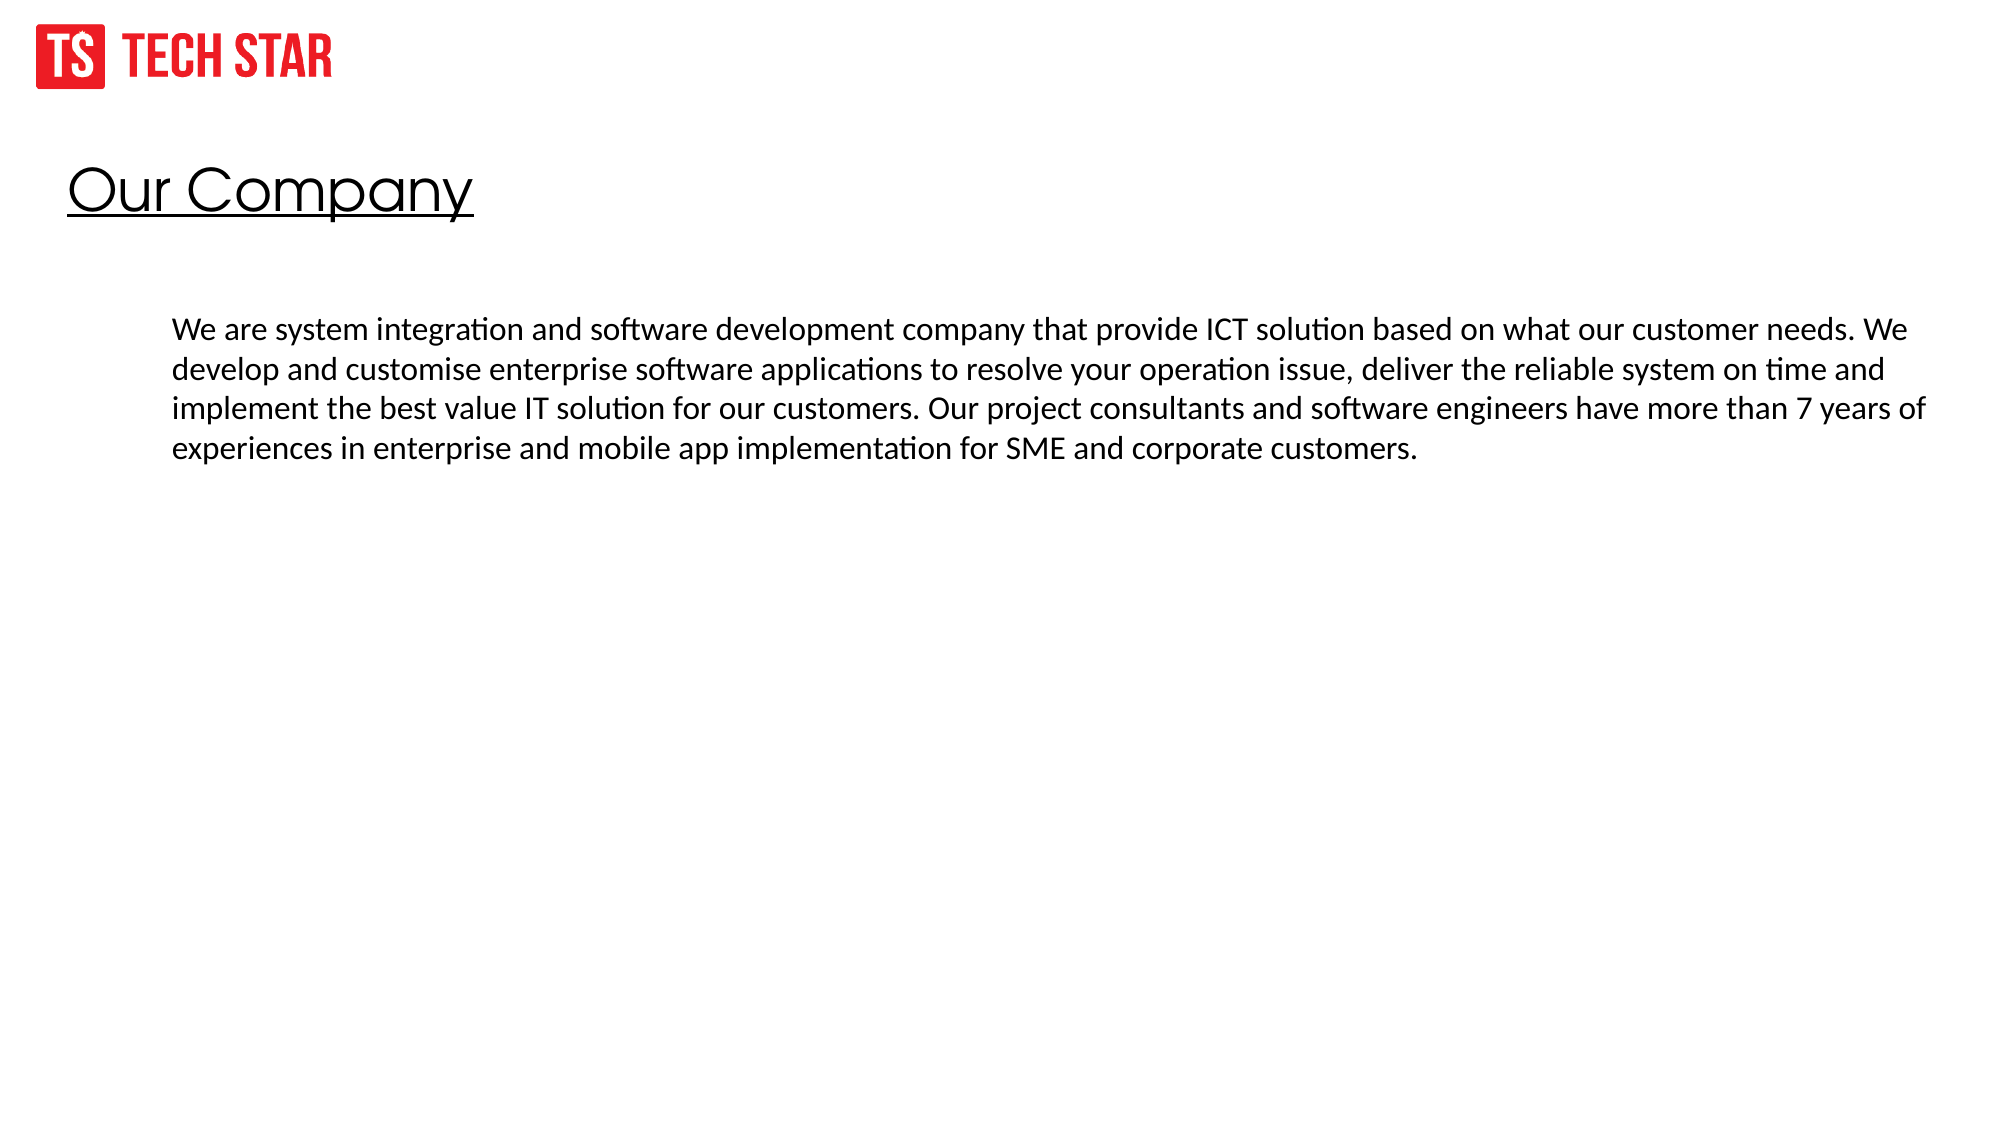

Our Company
We are system integration and software development company that provide ICT solution based on what our customer needs. We develop and customise enterprise software applications to resolve your operation issue, deliver the reliable system on time and implement the best value IT solution for our customers. Our project consultants and software engineers have more than 7 years of experiences in enterprise and mobile app implementation for SME and corporate customers.